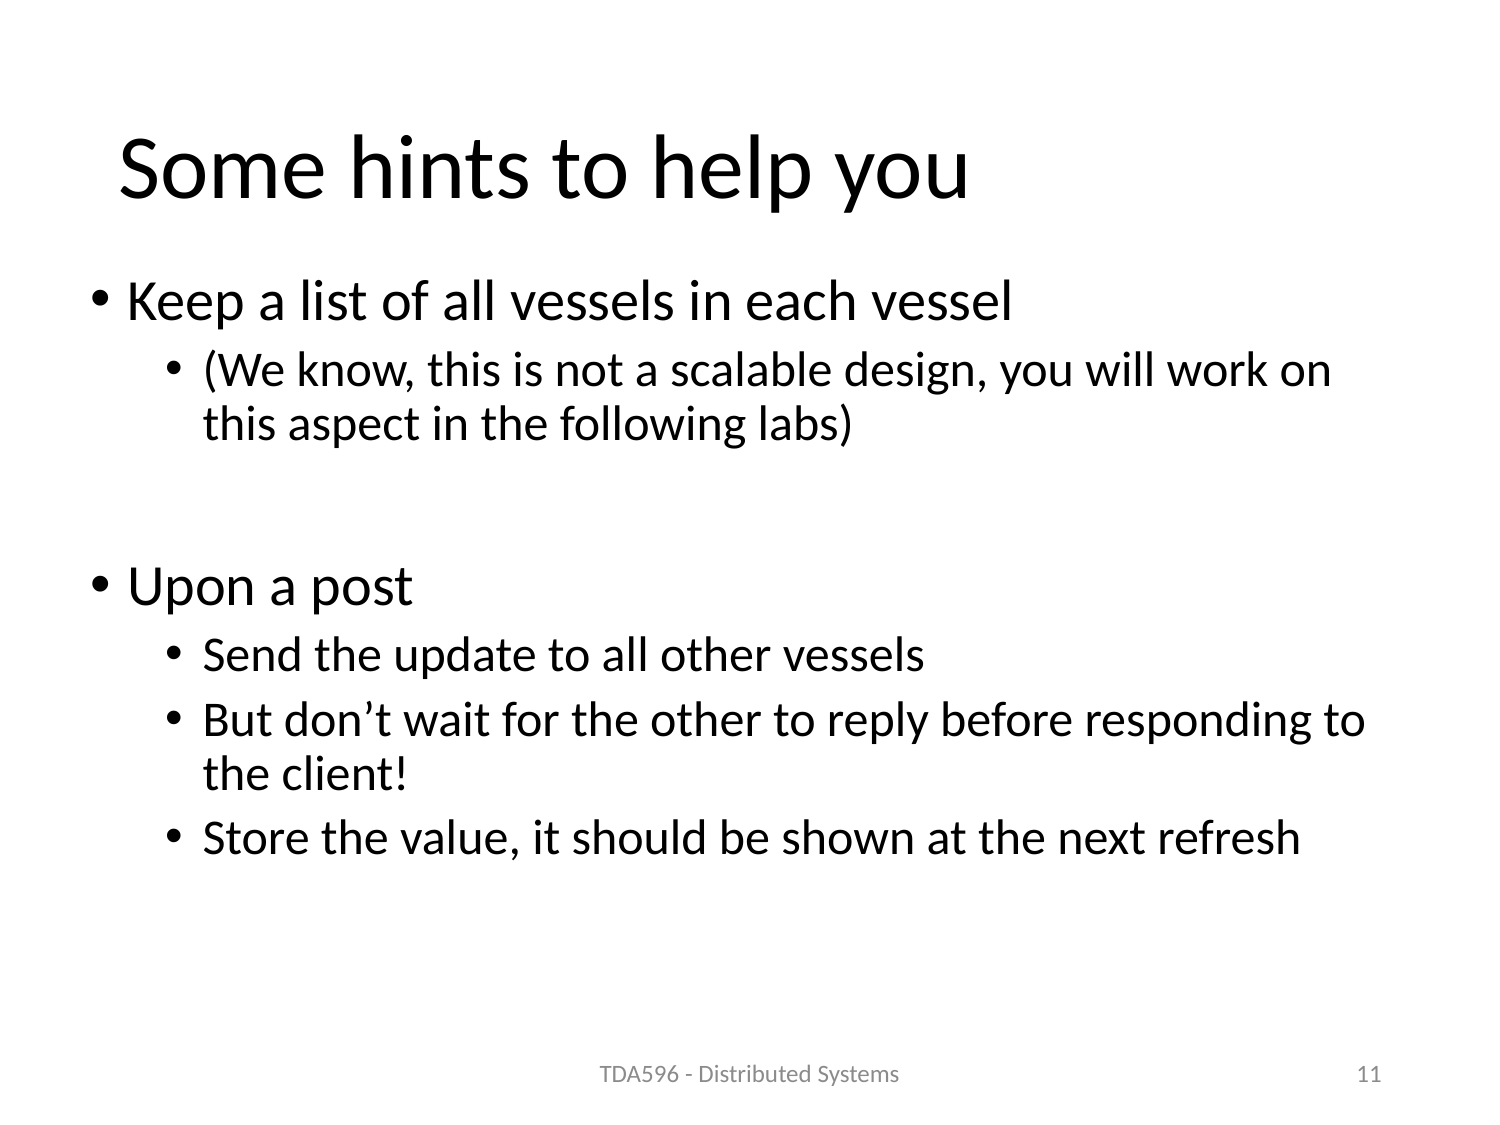

# Some hints to help you
Keep a list of all vessels in each vessel
(We know, this is not a scalable design, you will work on this aspect in the following labs)

Upon a post
Send the update to all other vessels
But don’t wait for the other to reply before responding to the client!
Store the value, it should be shown at the next refresh
TDA596 - Distributed Systems
11